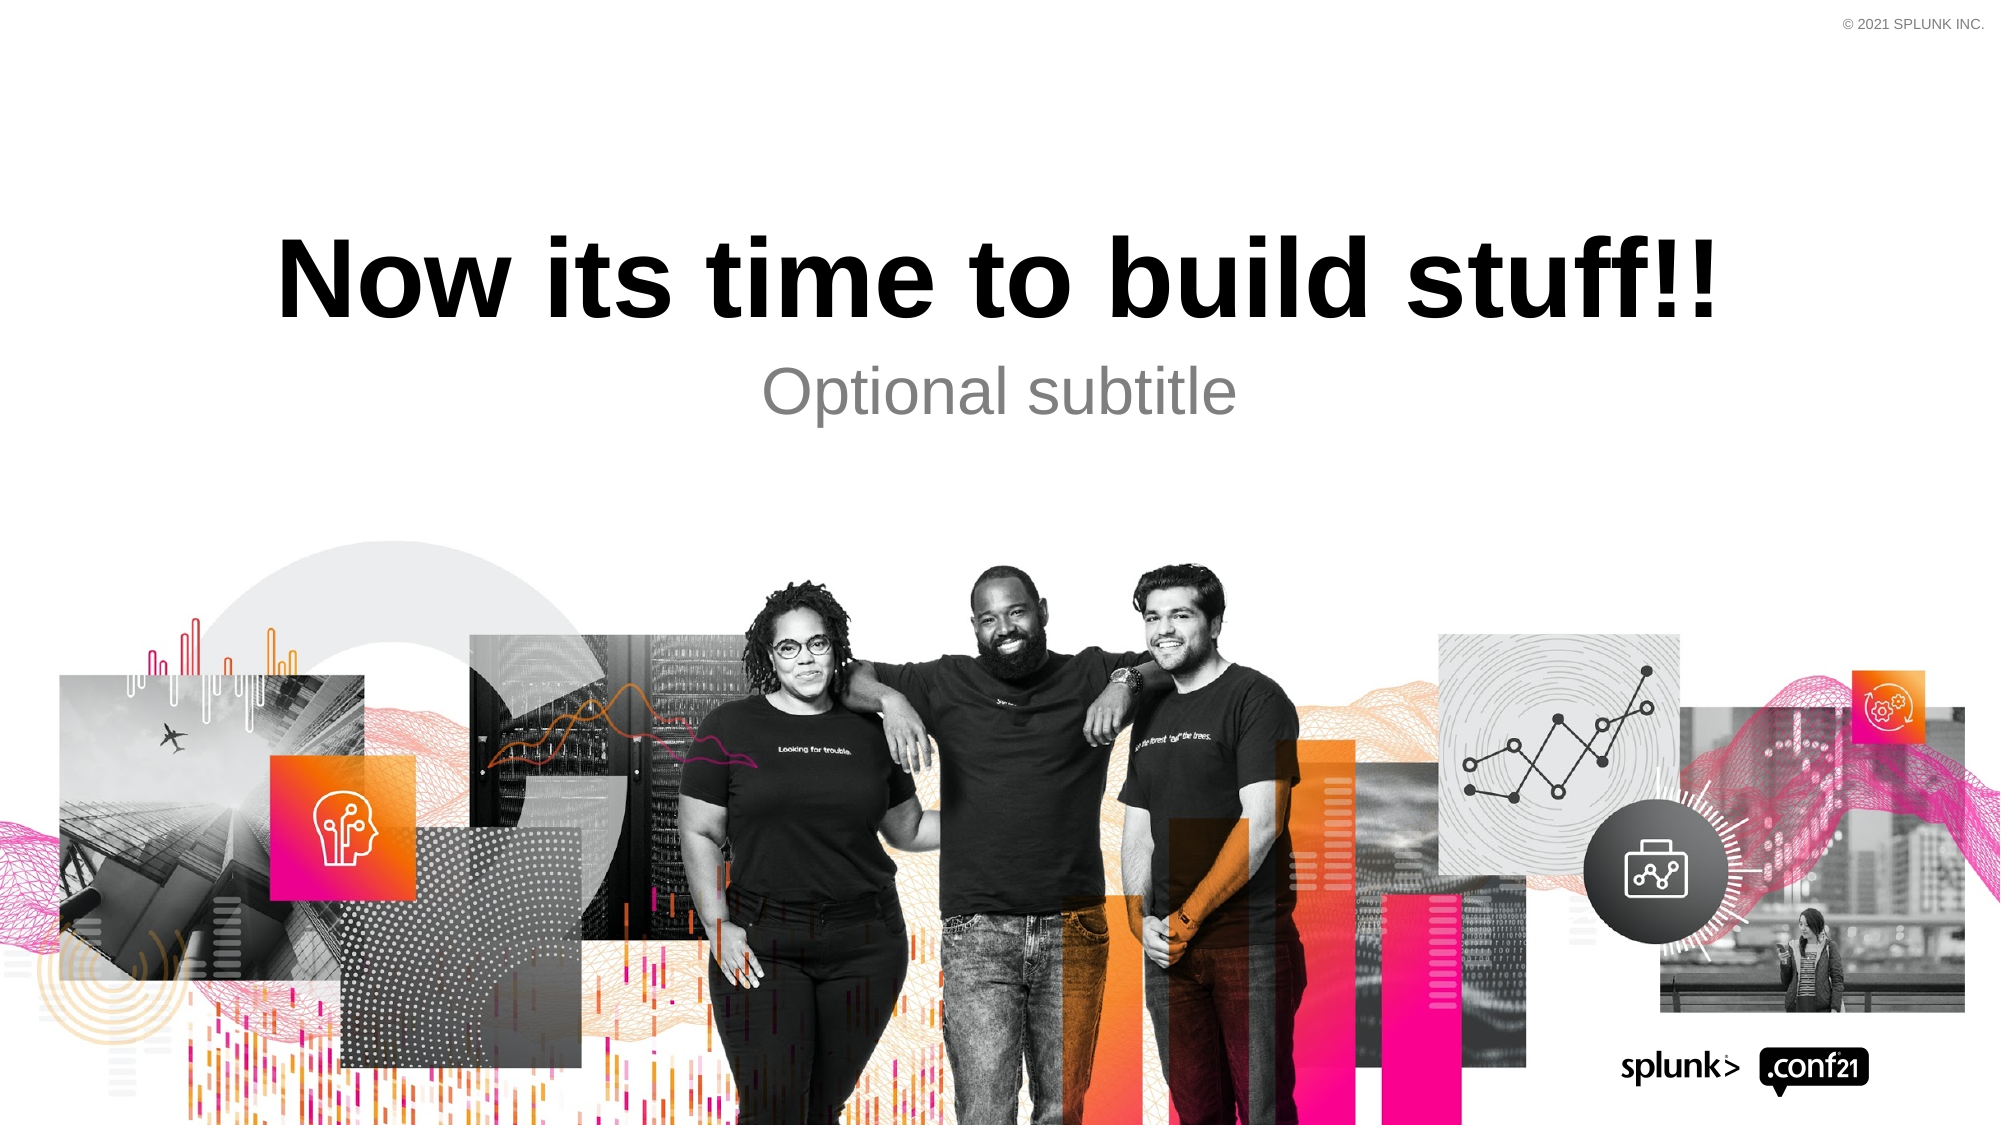

Now its time to build stuff!!
Optional subtitle